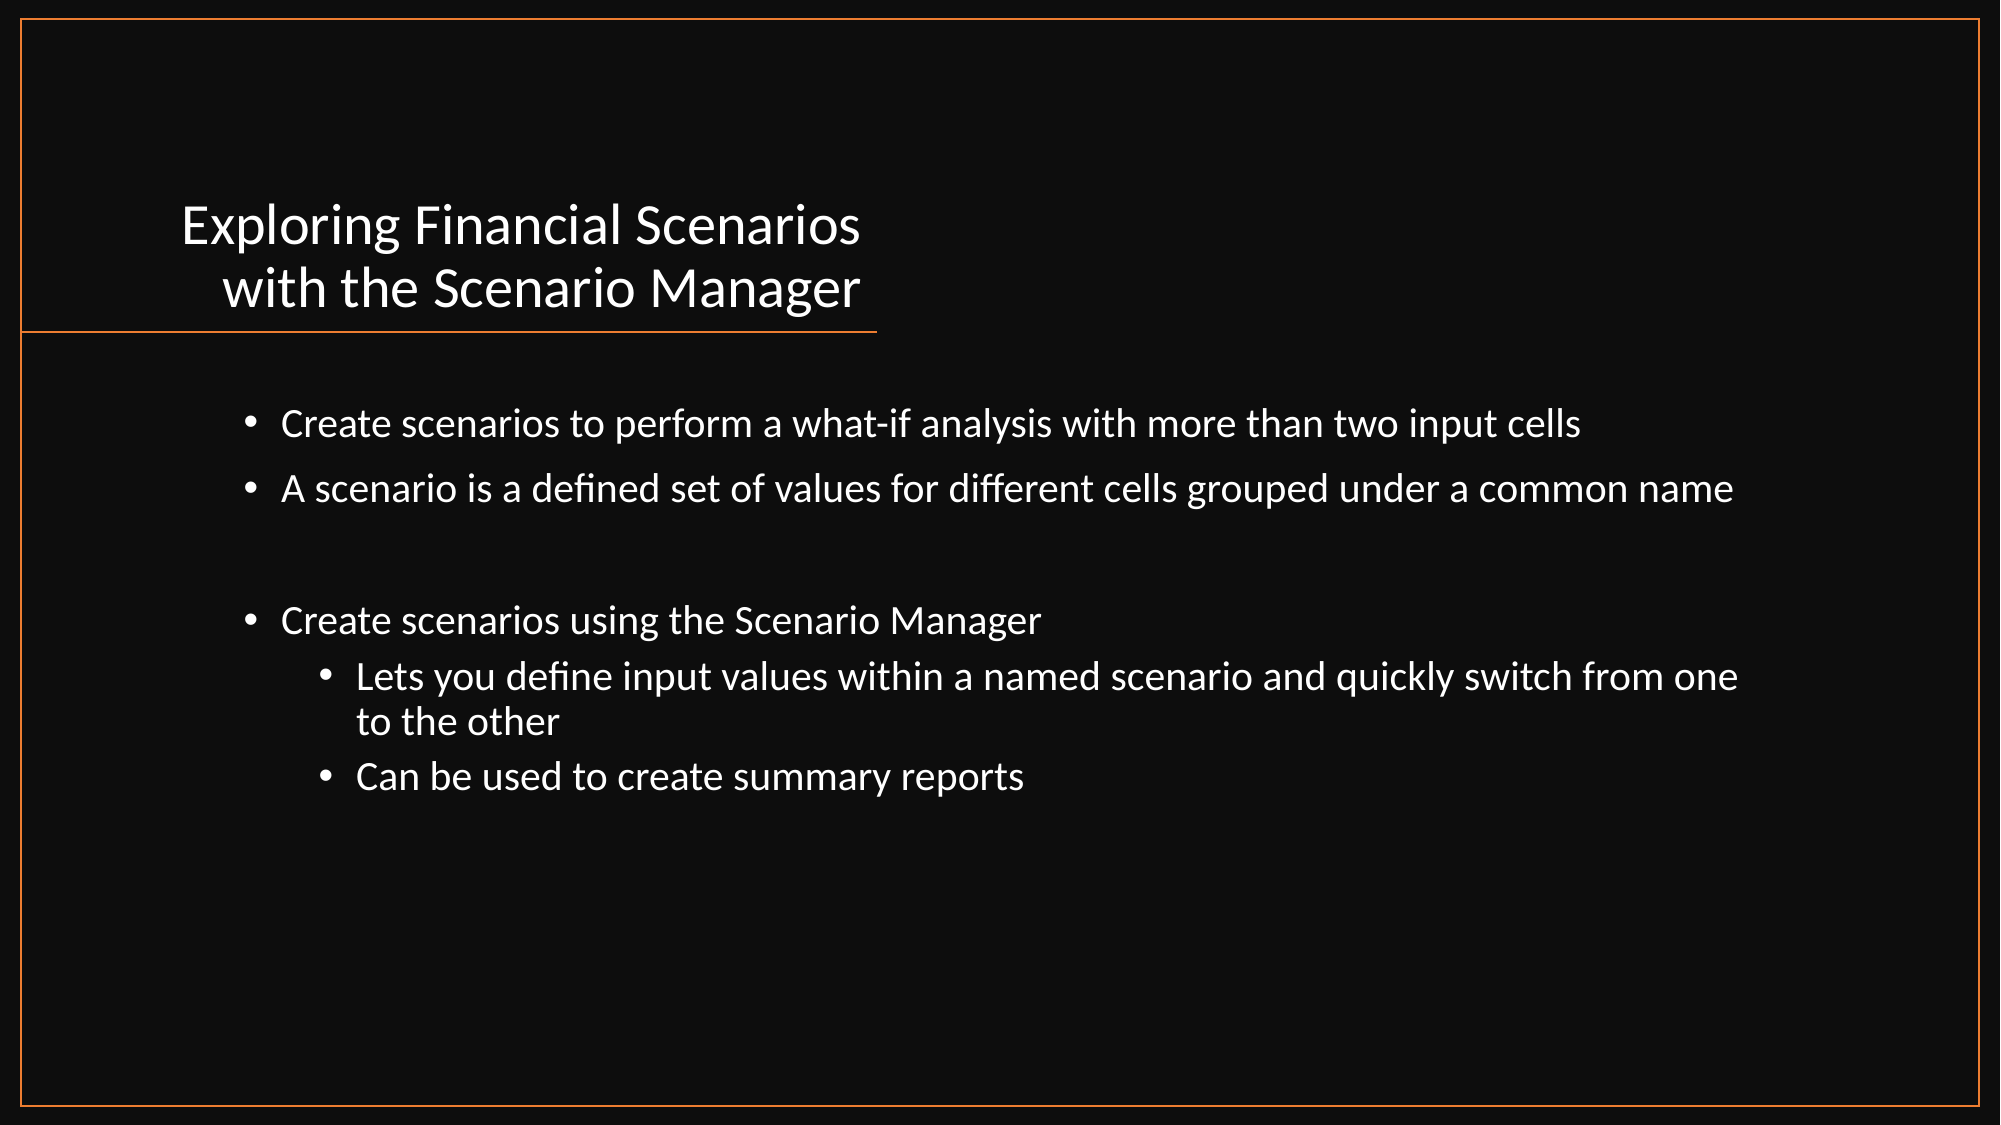

# Exploring Financial Scenarios with the Scenario Manager
Create scenarios to perform a what-if analysis with more than two input cells
A scenario is a defined set of values for different cells grouped under a common name

Create scenarios using the Scenario Manager
Lets you define input values within a named scenario and quickly switch from one to the other
Can be used to create summary reports